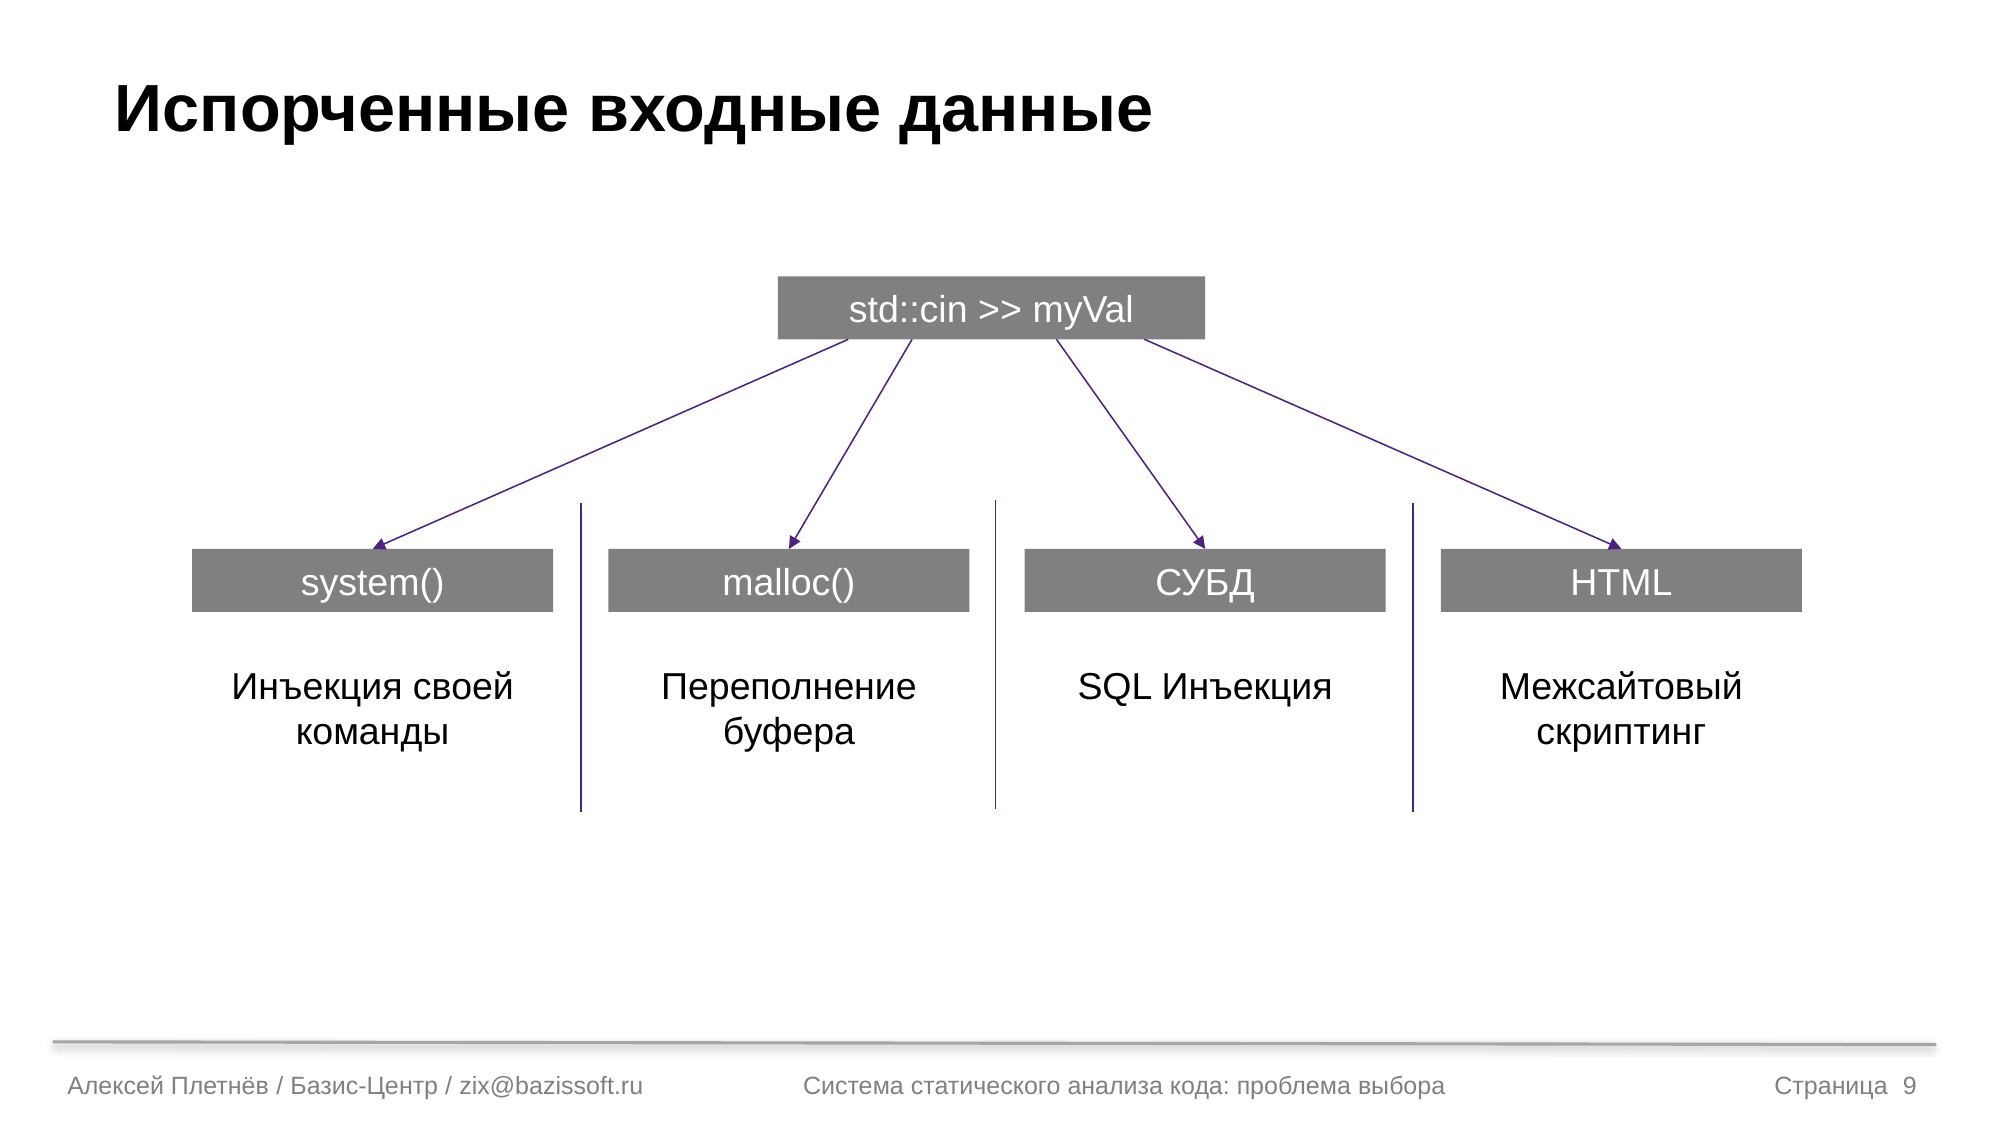

# Испорченные входные данные
std::cin >> myVal
system()
malloc()
СУБД
HTML
Инъекция своей
команды
Переполнение
буфера
SQL Инъекция
Межсайтовый
скриптинг